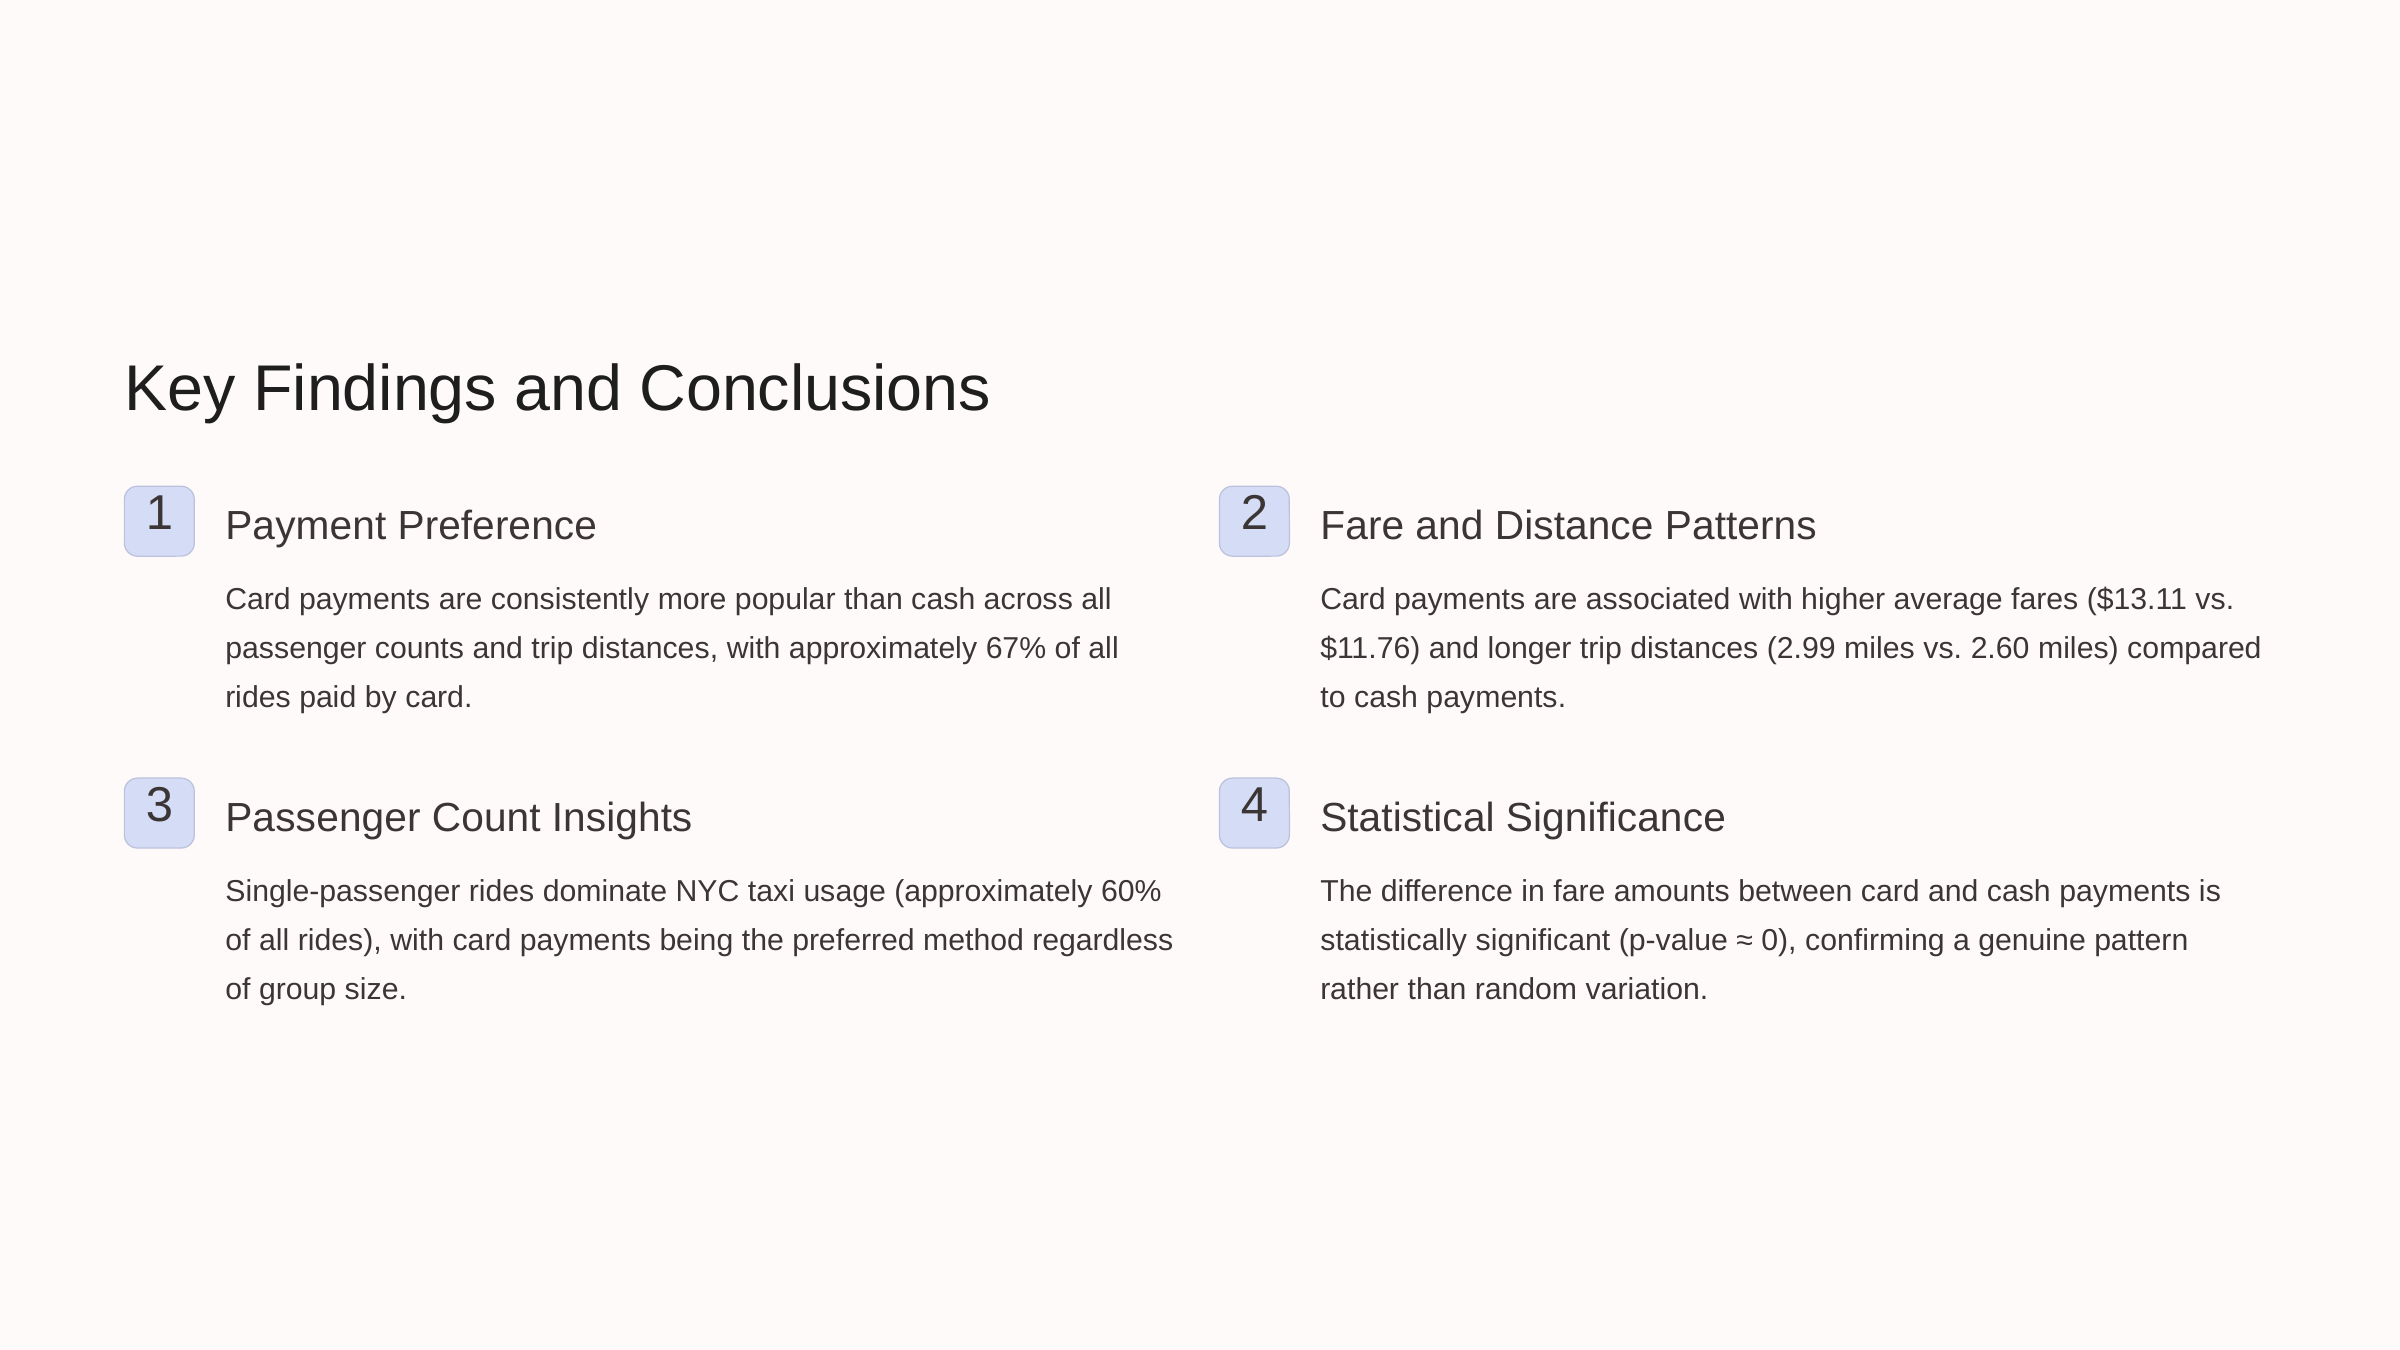

Key Findings and Conclusions

1
2
Payment Preference
Fare and Distance Patterns
Card payments are consistently more popular than cash across all passenger counts and trip distances, with approximately 67% of all rides paid by card.
Card payments are associated with higher average fares ($13.11 vs. $11.76) and longer trip distances (2.99 miles vs. 2.60 miles) compared to cash payments.

3
4
Passenger Count Insights
Statistical Significance
Single-passenger rides dominate NYC taxi usage (approximately 60% of all rides), with card payments being the preferred method regardless of group size.
The difference in fare amounts between card and cash payments is statistically significant (p-value ≈ 0), confirming a genuine pattern rather than random variation.